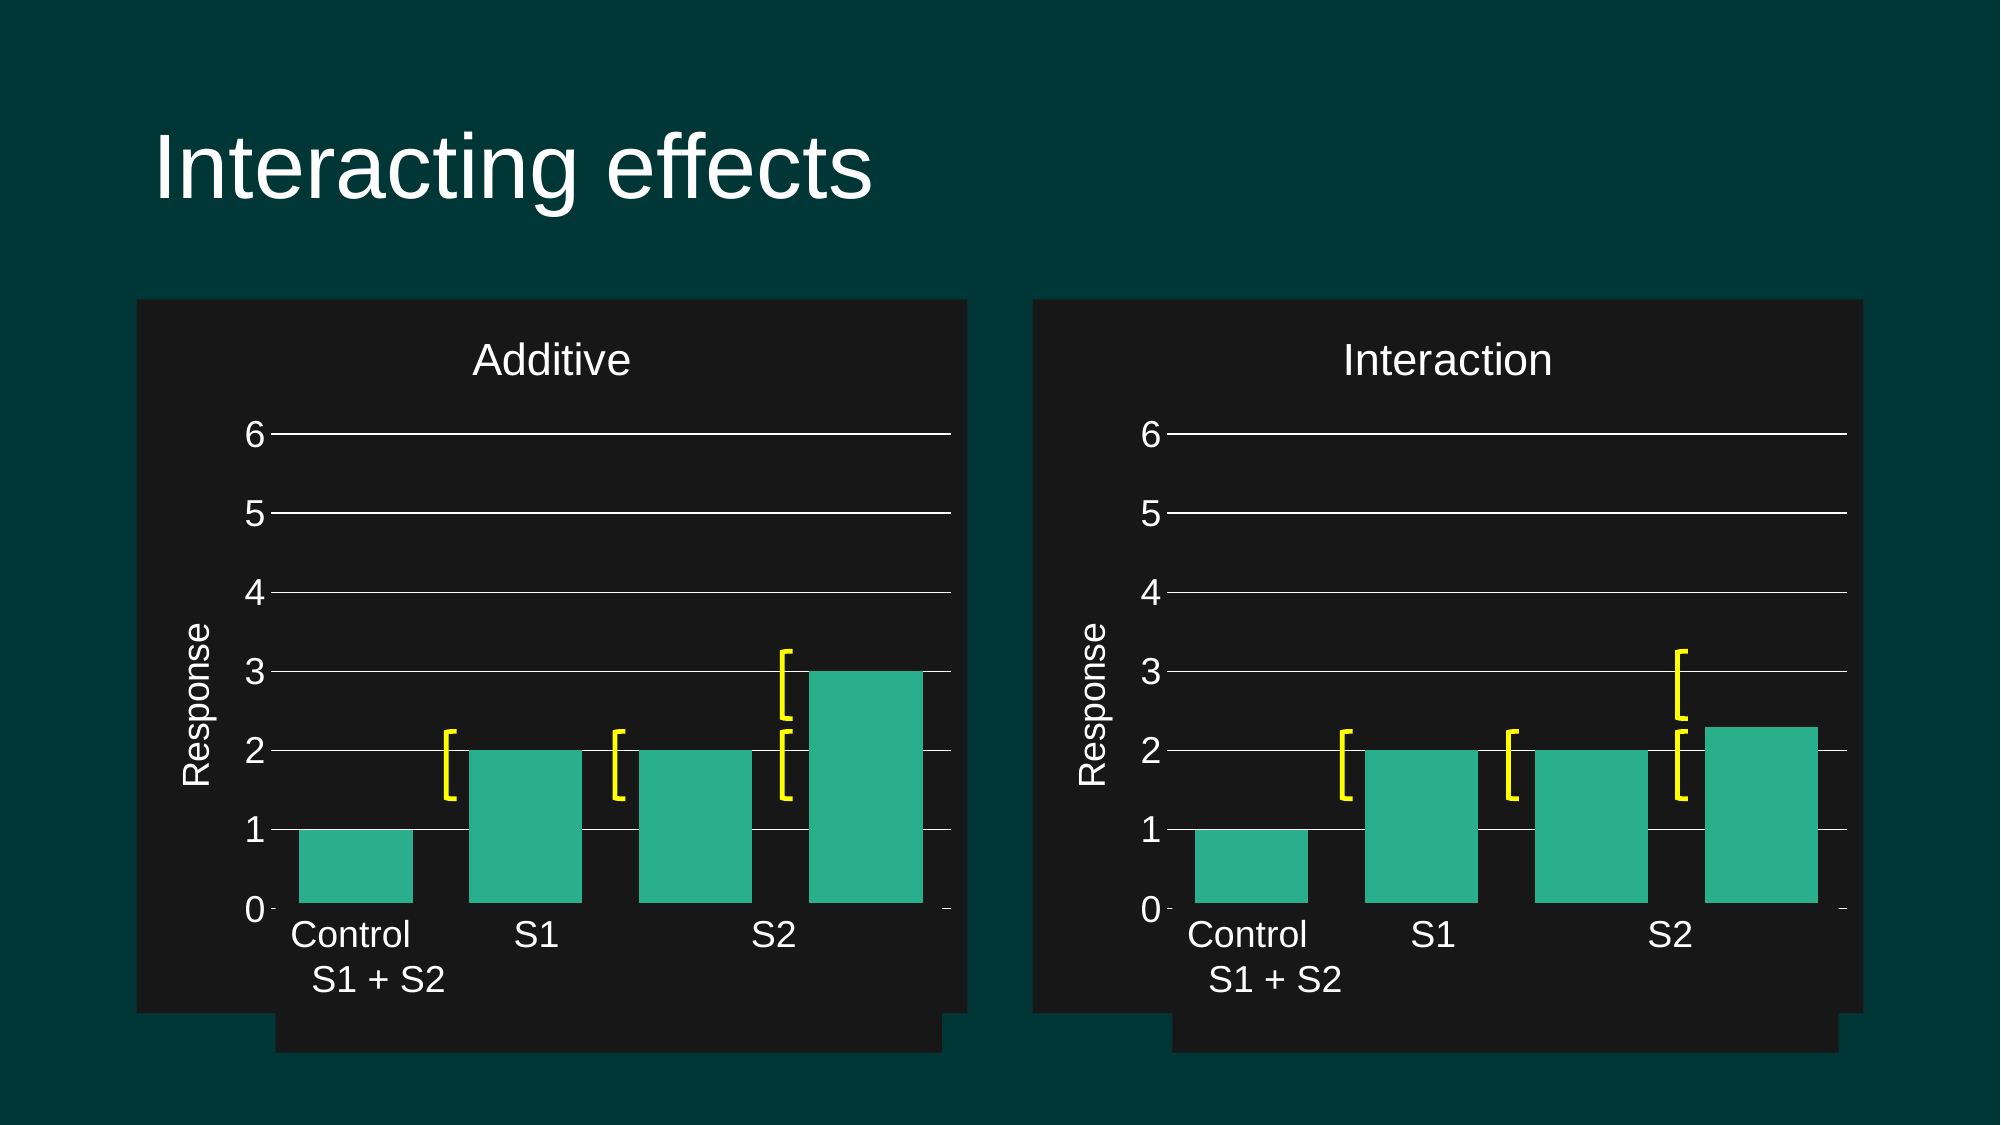

# Interacting effects

### Chart: Interaction

| Category | Antagonistic Interaction |
|---|---|
| Control | 1.0 |
| Warming | 2.0 |
| OA | 2.0 |
| Warming + OA | 2.3 |

### Chart: Additive

| Category | Additive |
|---|---|
| Control | 1.0 |
| Warming | 2.0 |
| OA | 2.0 |
| Warming + OA | 3.0 |

Control	       S1		 S2	      S1 + S2

Control	       S1		 S2	      S1 + S2